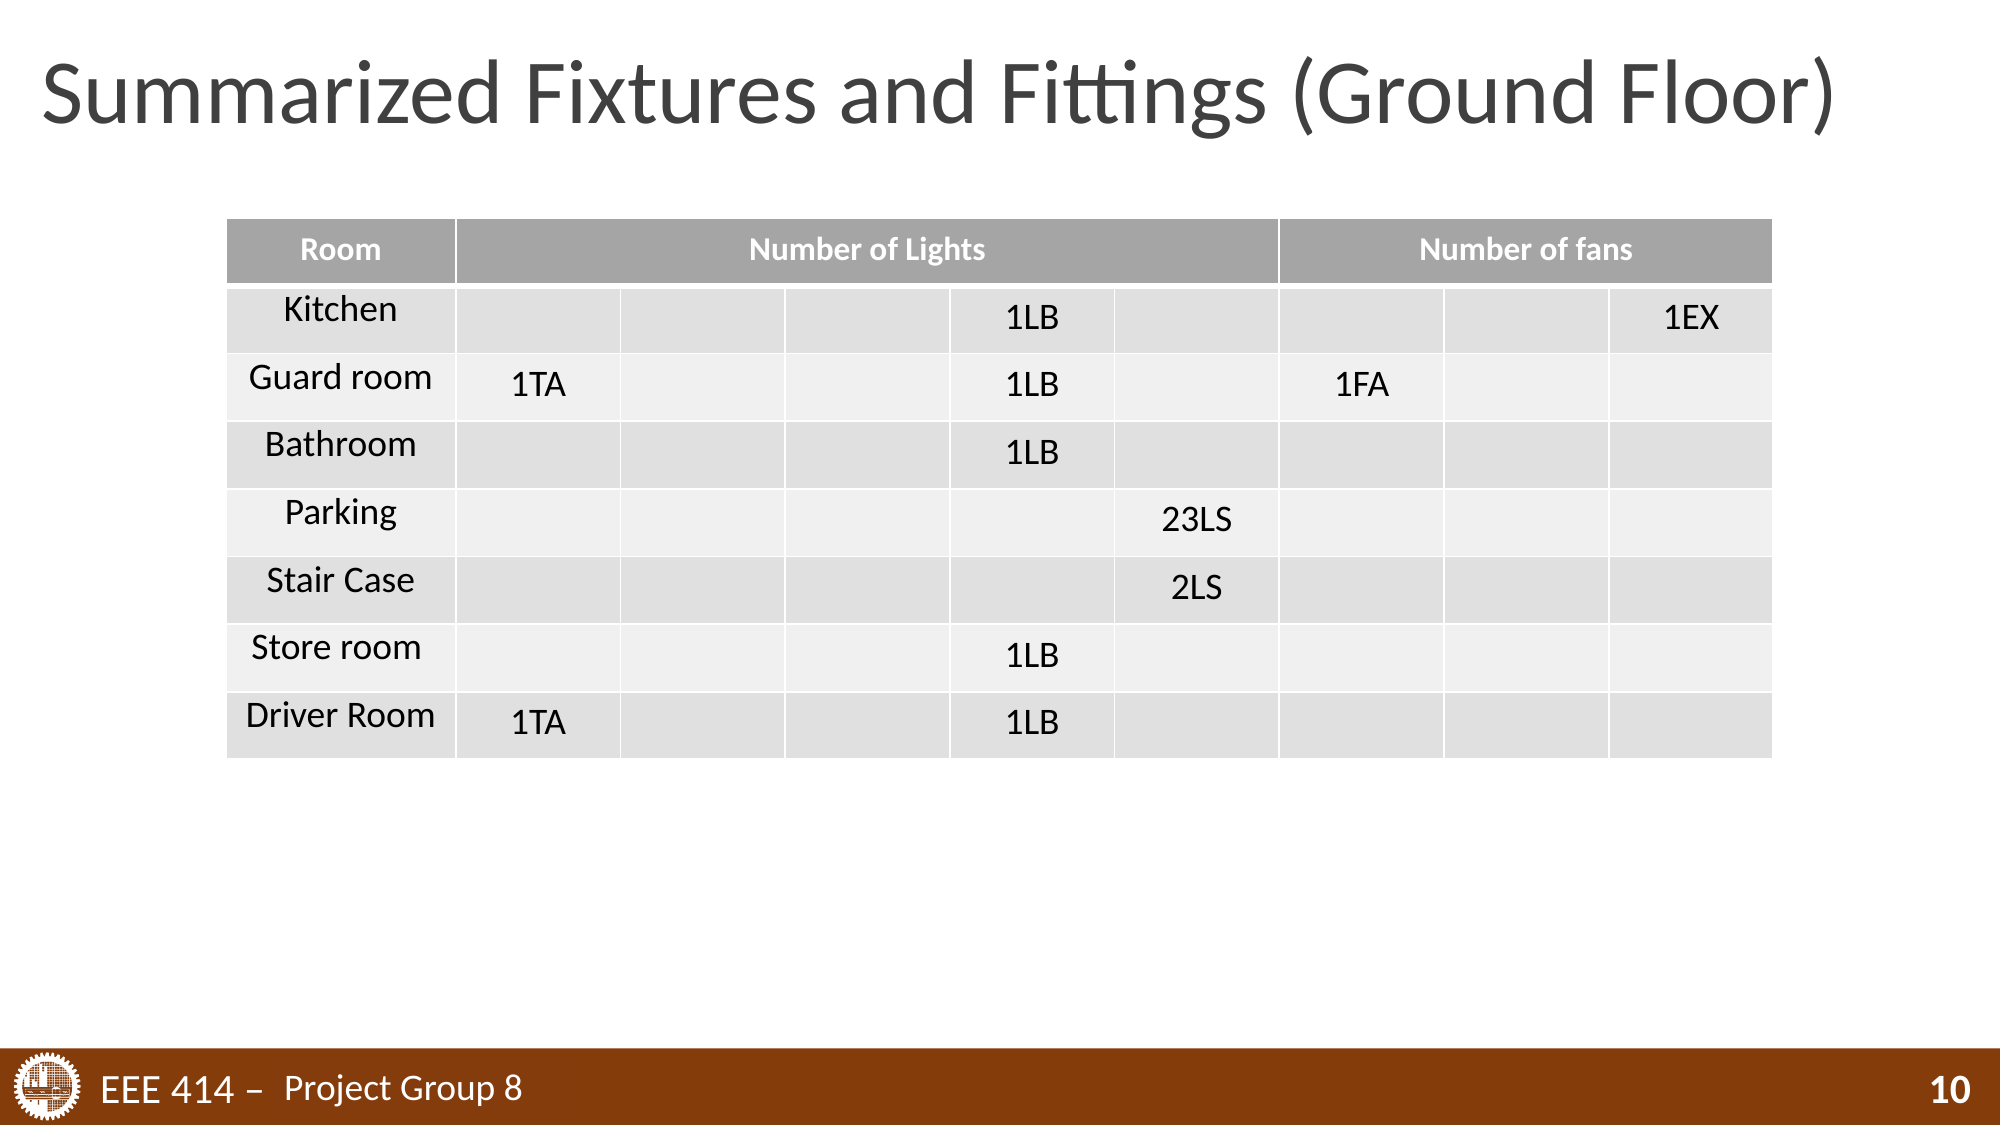

# Summarized Fixtures and Fittings (Ground Floor)
| Room | Number of Lights |  |  |  |  | Number of fans |  |  |
| --- | --- | --- | --- | --- | --- | --- | --- | --- |
| Kitchen |  |  |  | 1LB |  |  |  | 1EX |
| Guard room | 1TA |  |  | 1LB |  | 1FA |  |  |
| Bathroom |  |  |  | 1LB |  |  |  |  |
| Parking |  |  |  |  | 23LS |  |  |  |
| Stair Case |  |  |  |  | 2LS |  |  |  |
| Store room |  |  |  | 1LB |  |  |  |  |
| Driver Room | 1TA |  |  | 1LB |  |  |  |  |
Project Group 8
10